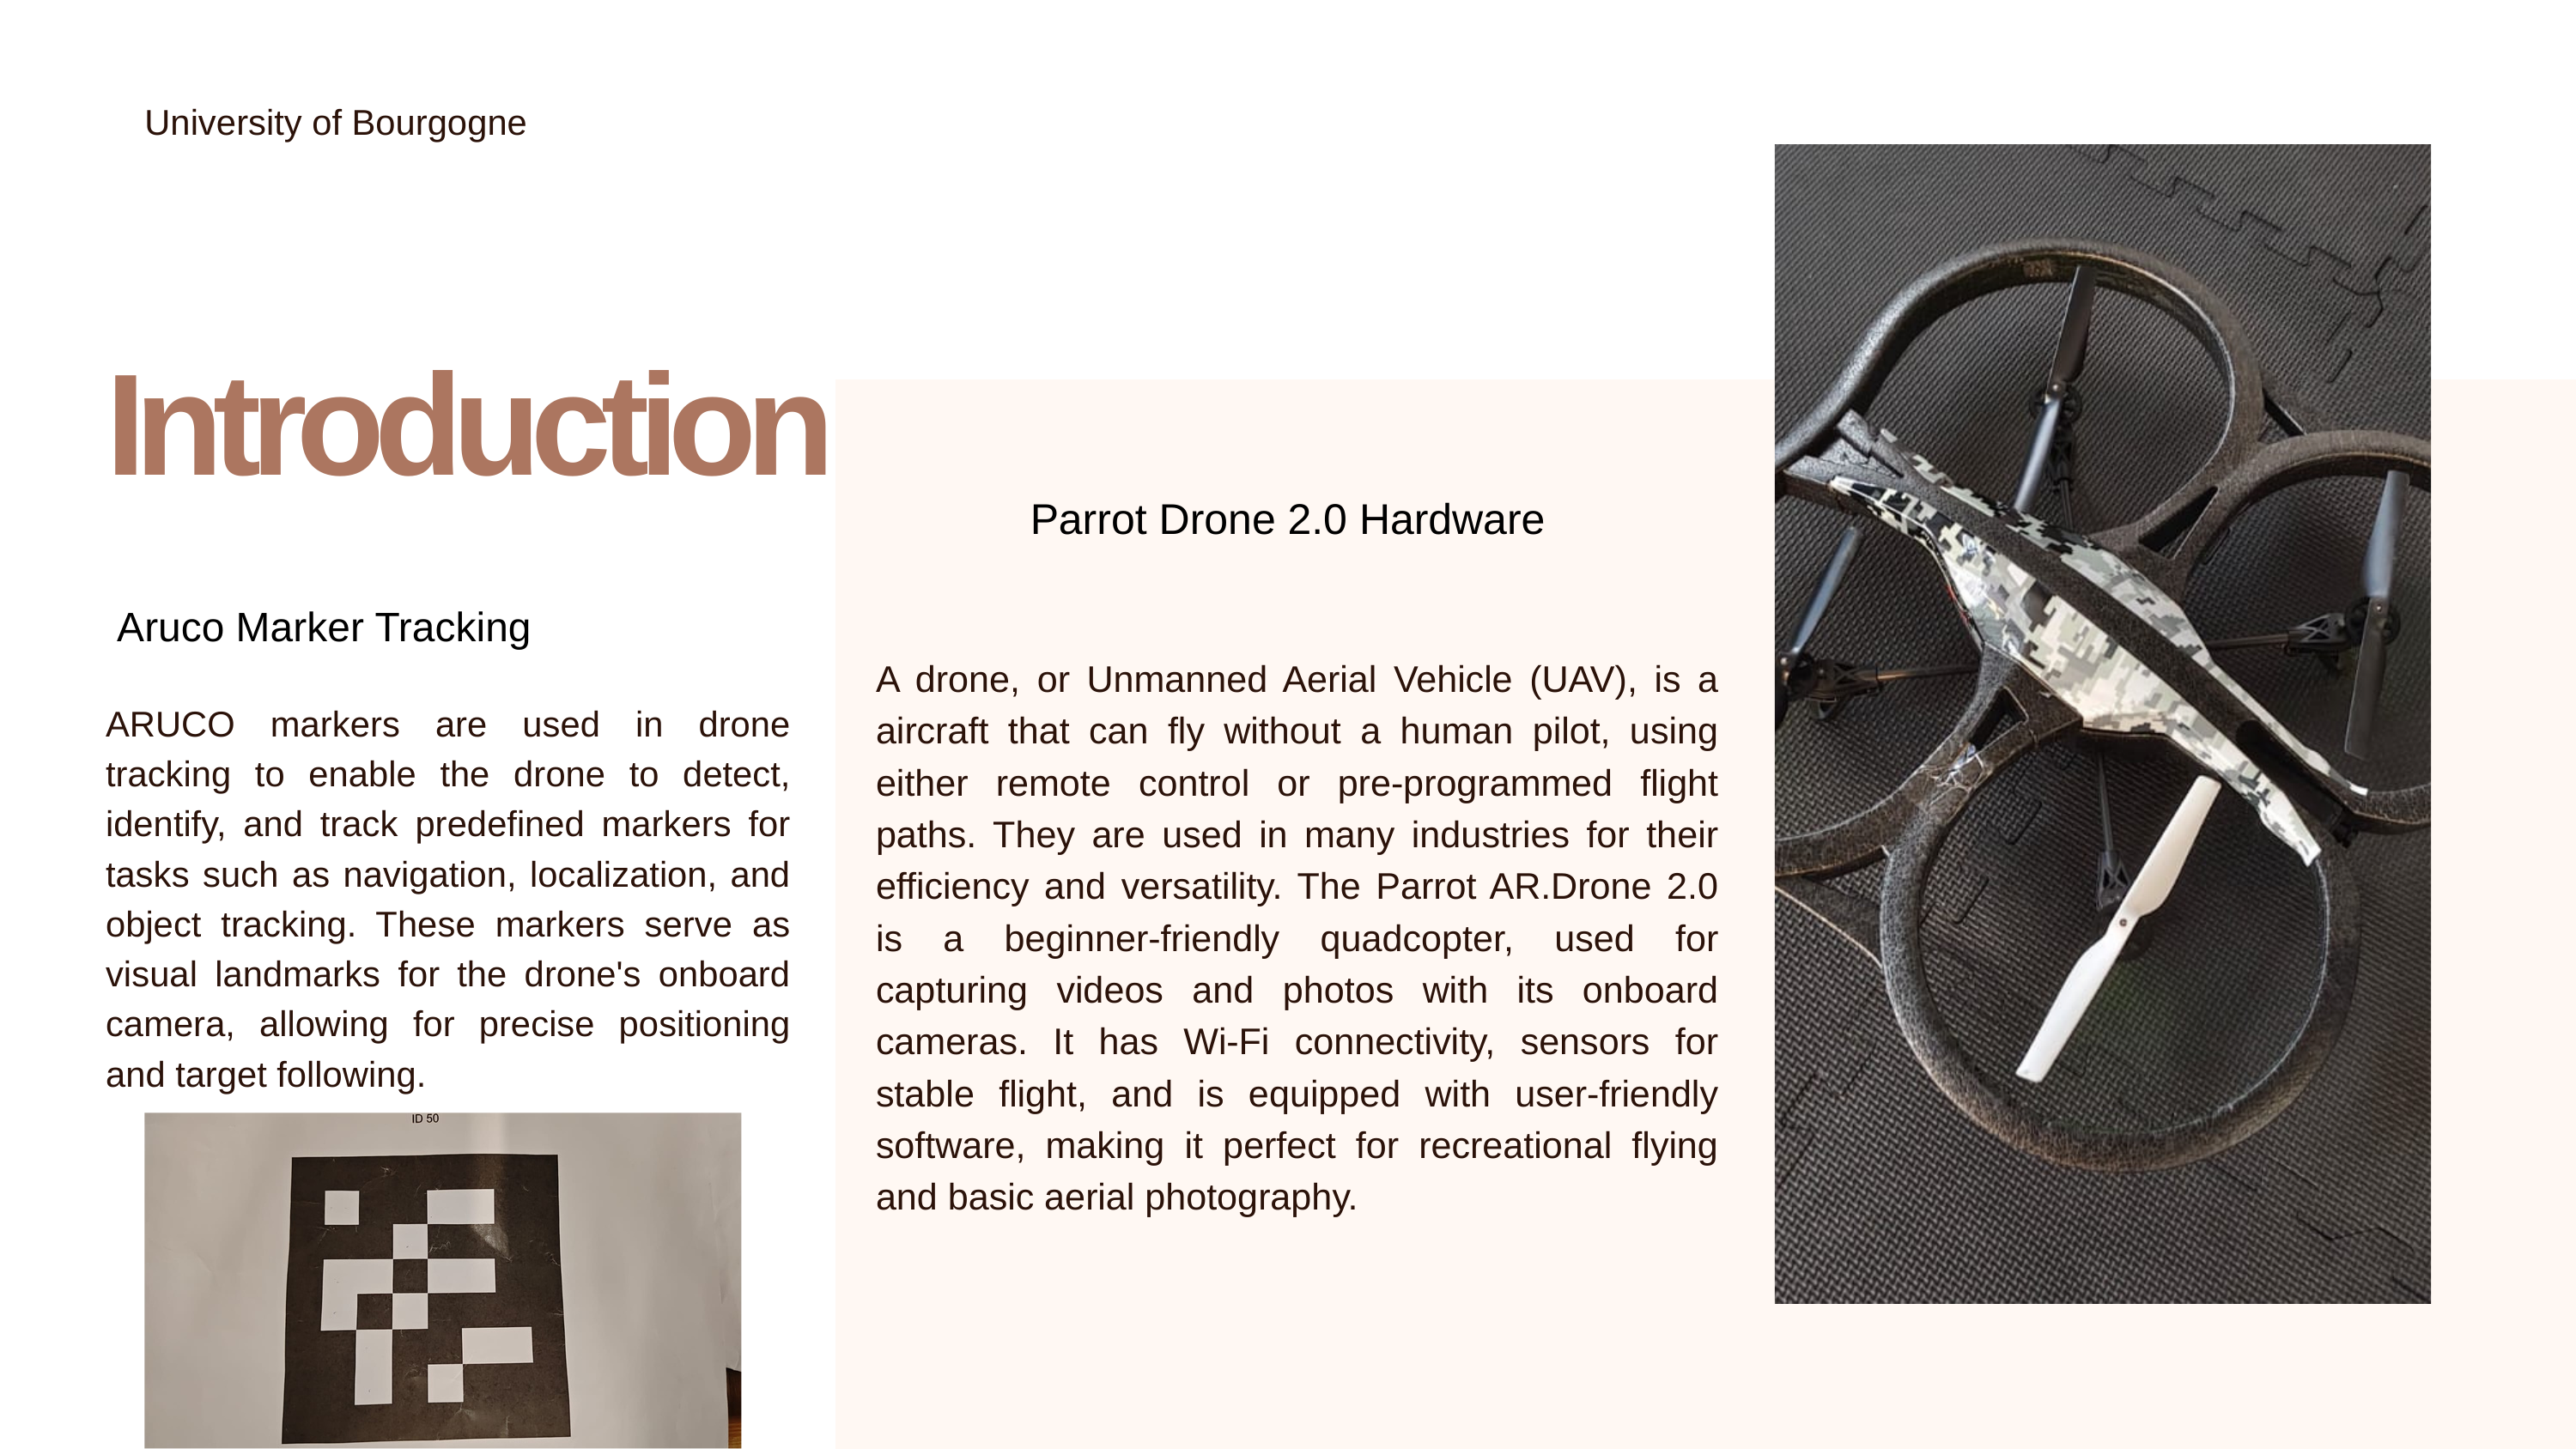

University of Bourgogne

Introduction

Parrot Drone 2.0 Hardware
Aruco Marker Tracking
A drone, or Unmanned Aerial Vehicle (UAV), is a aircraft that can fly without a human pilot, using either remote control or pre-programmed flight paths. They are used in many industries for their efficiency and versatility. The Parrot AR.Drone 2.0 is a beginner-friendly quadcopter, used for capturing videos and photos with its onboard cameras. It has Wi-Fi connectivity, sensors for stable flight, and is equipped with user-friendly software, making it perfect for recreational flying and basic aerial photography.
ARUCO markers are used in drone tracking to enable the drone to detect, identify, and track predefined markers for tasks such as navigation, localization, and object tracking. These markers serve as visual landmarks for the drone's onboard camera, allowing for precise positioning and target following.